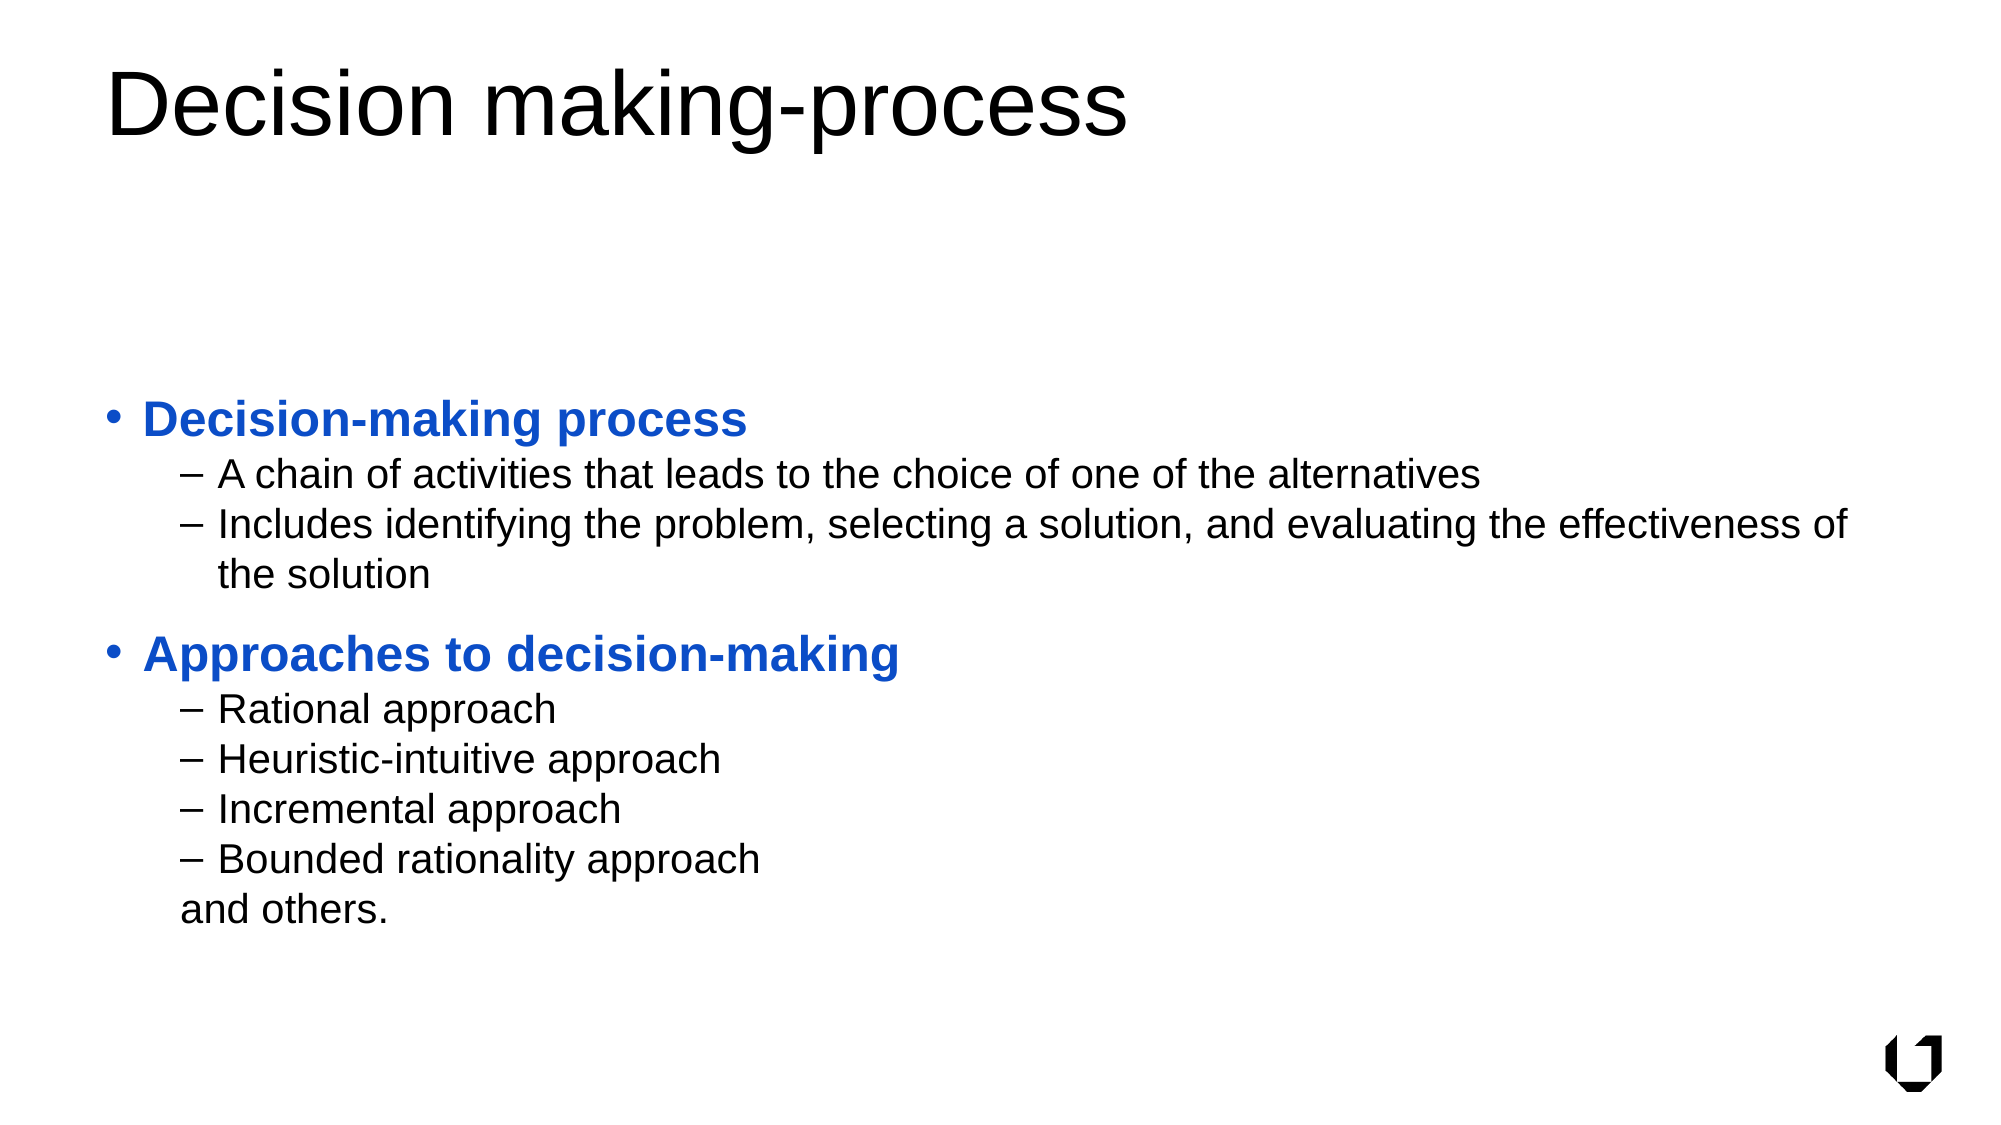

# Decision making-process
Decision-making process
A chain of activities that leads to the choice of one of the alternatives
Includes identifying the problem, selecting a solution, and evaluating the effectiveness of the solution
Approaches to decision-making
Rational approach
Heuristic-intuitive approach
Incremental approach
Bounded rationality approach
and others.